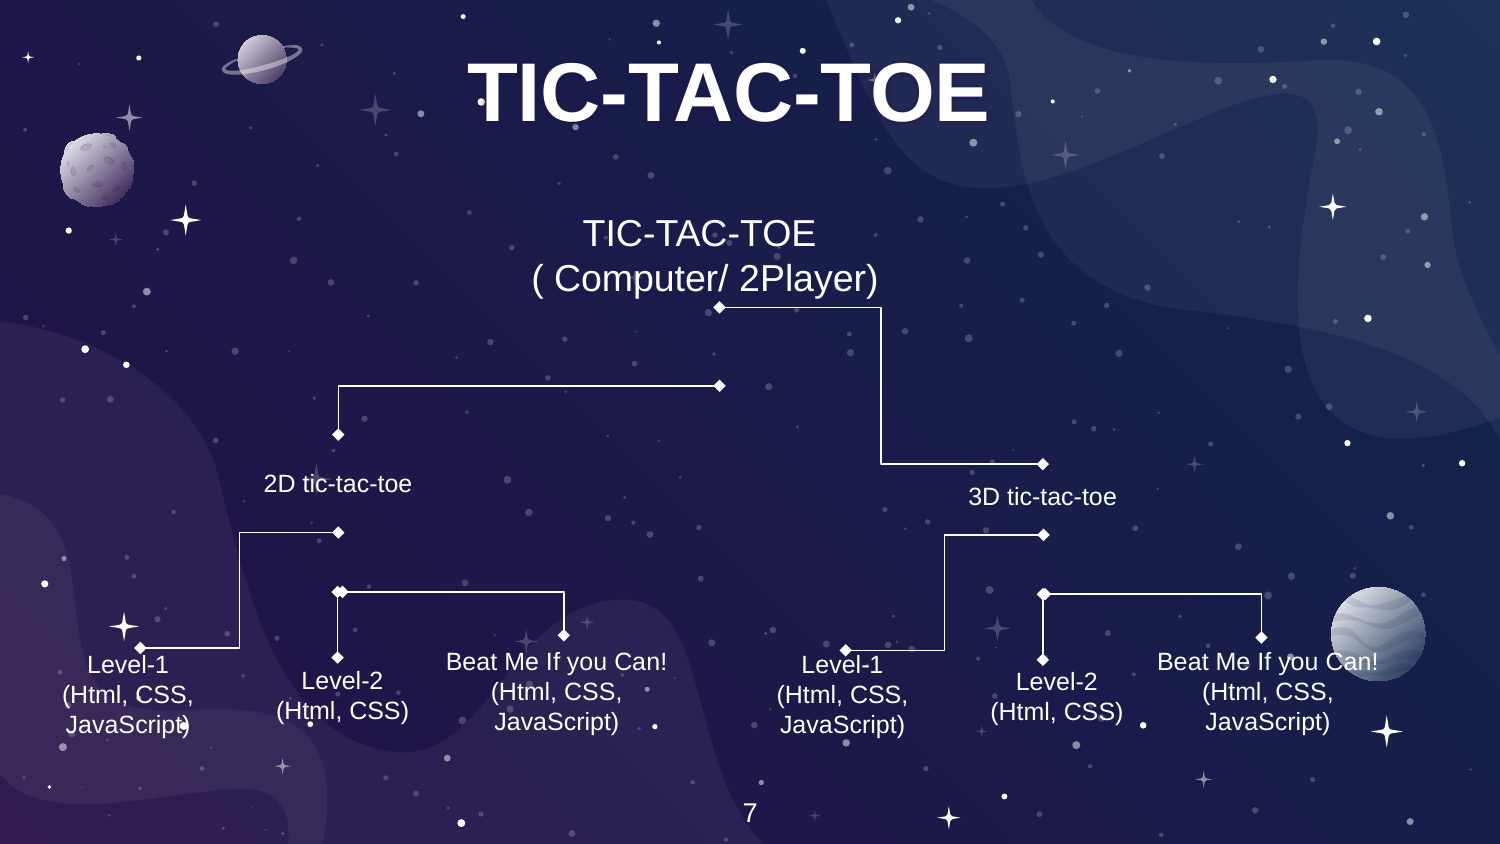

# TIC-TAC-TOE
TIC-TAC-TOE
( Computer/ 2Player)
2D tic-tac-toe
3D tic-tac-toe
Level-1
(Html, CSS, JavaScript)
Level-1
(Html, CSS, JavaScript)
Level-2
(Html, CSS)
Level-2
(Html, CSS)
Beat Me If you Can!
(Html, CSS, JavaScript)

Beat Me If you Can!
(Html, CSS, JavaScript)

7